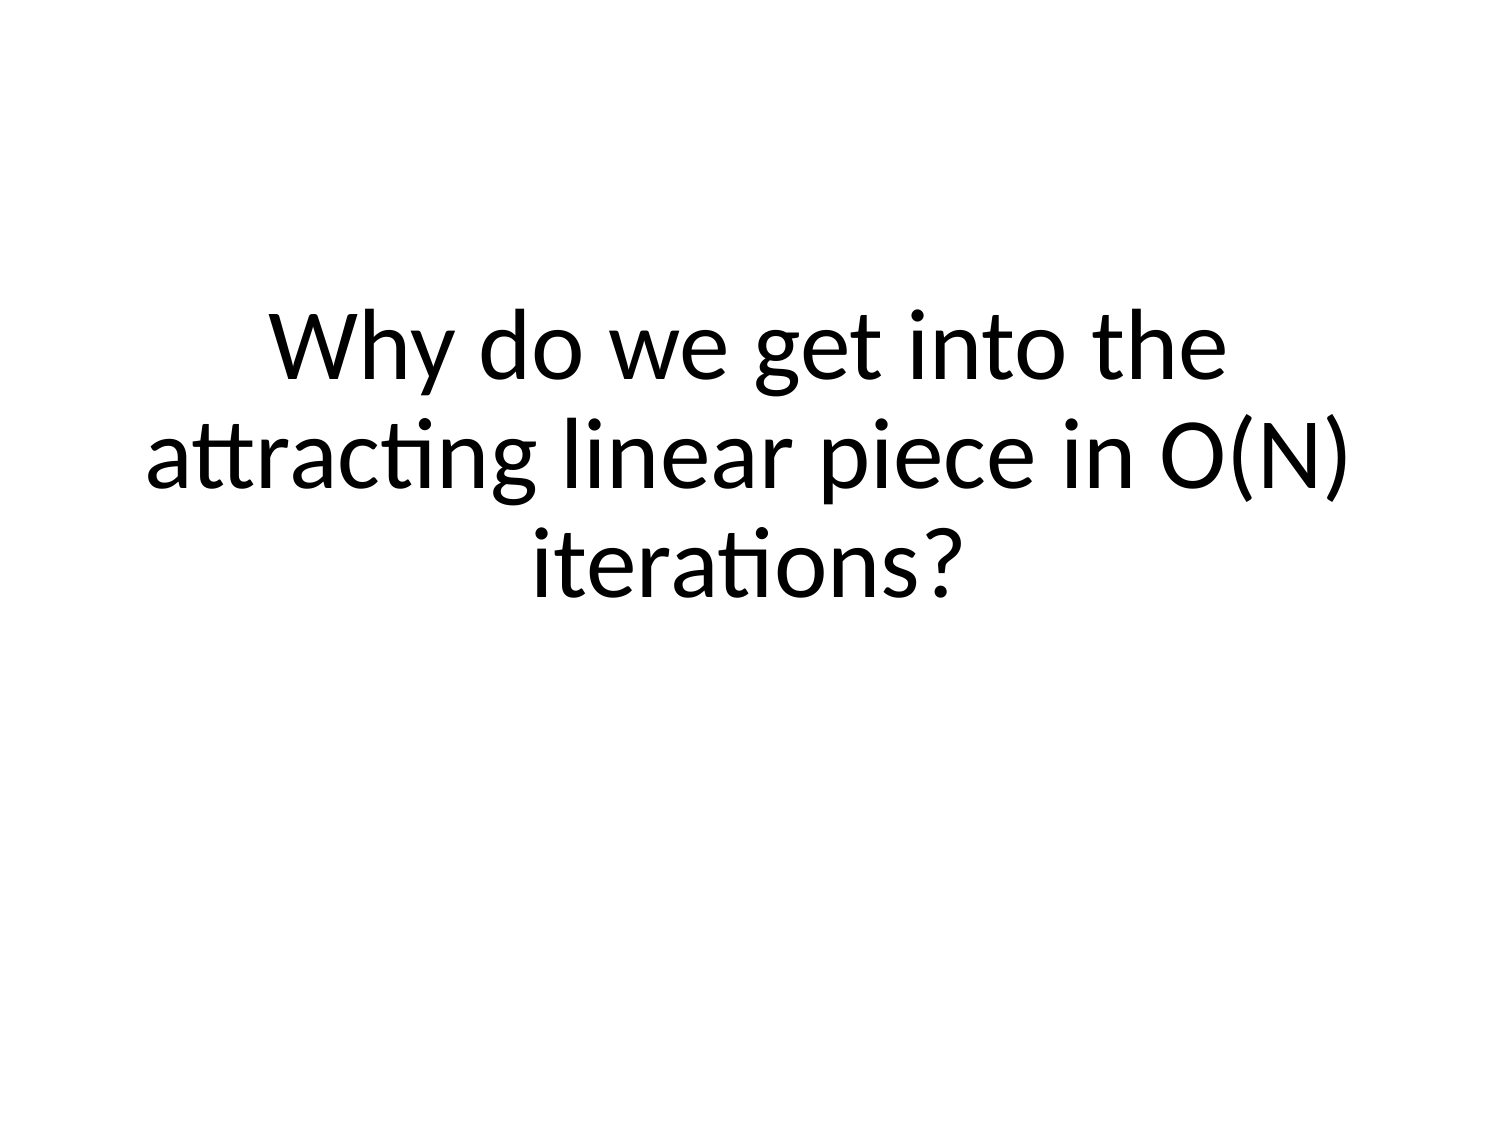

# Why do we get into the attracting linear piece in O(N) iterations?